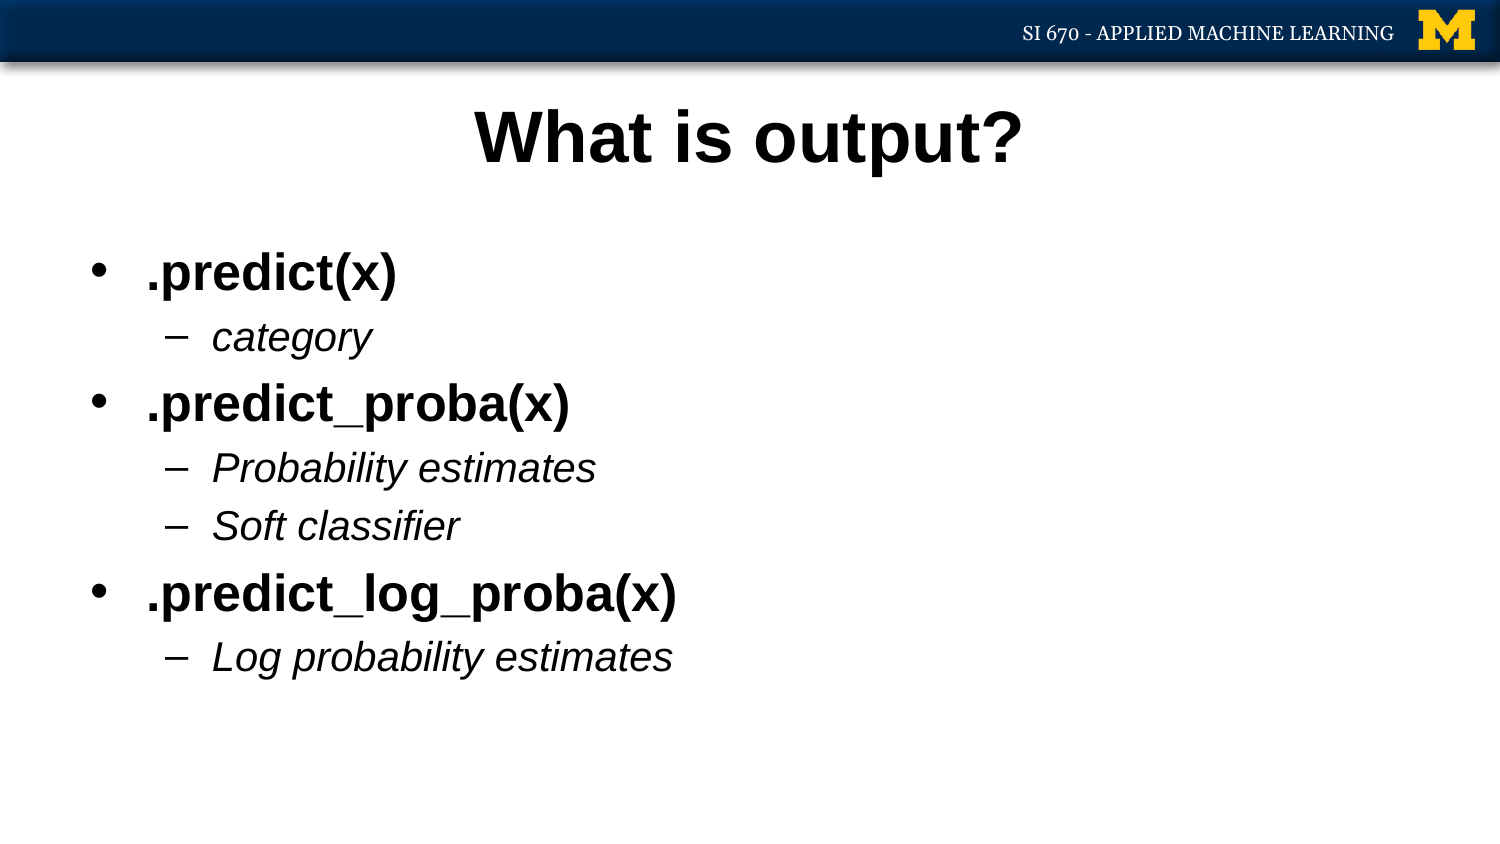

# What is output?
.predict(x)
category
.predict_proba(x)
Probability estimates
Soft classifier
.predict_log_proba(x)
Log probability estimates